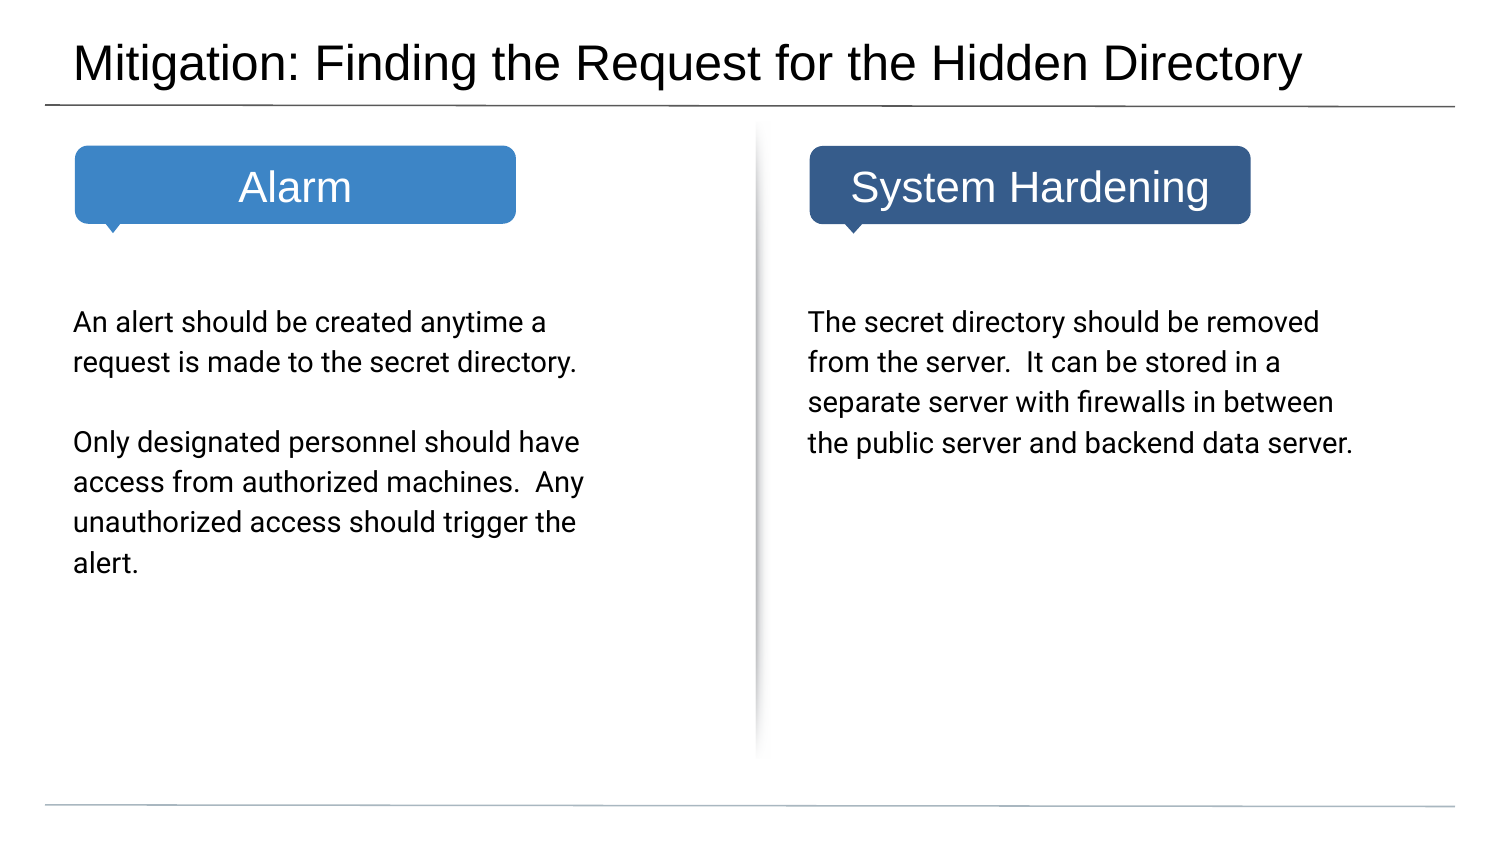

# Mitigation: Finding the Request for the Hidden Directory

An alert should be created anytime a request is made to the secret directory.

Only designated personnel should have access from authorized machines.  Any unauthorized access should trigger the alert.

The secret directory should be removed from the server.  It can be stored in a separate server with firewalls in between the public server and backend data server.